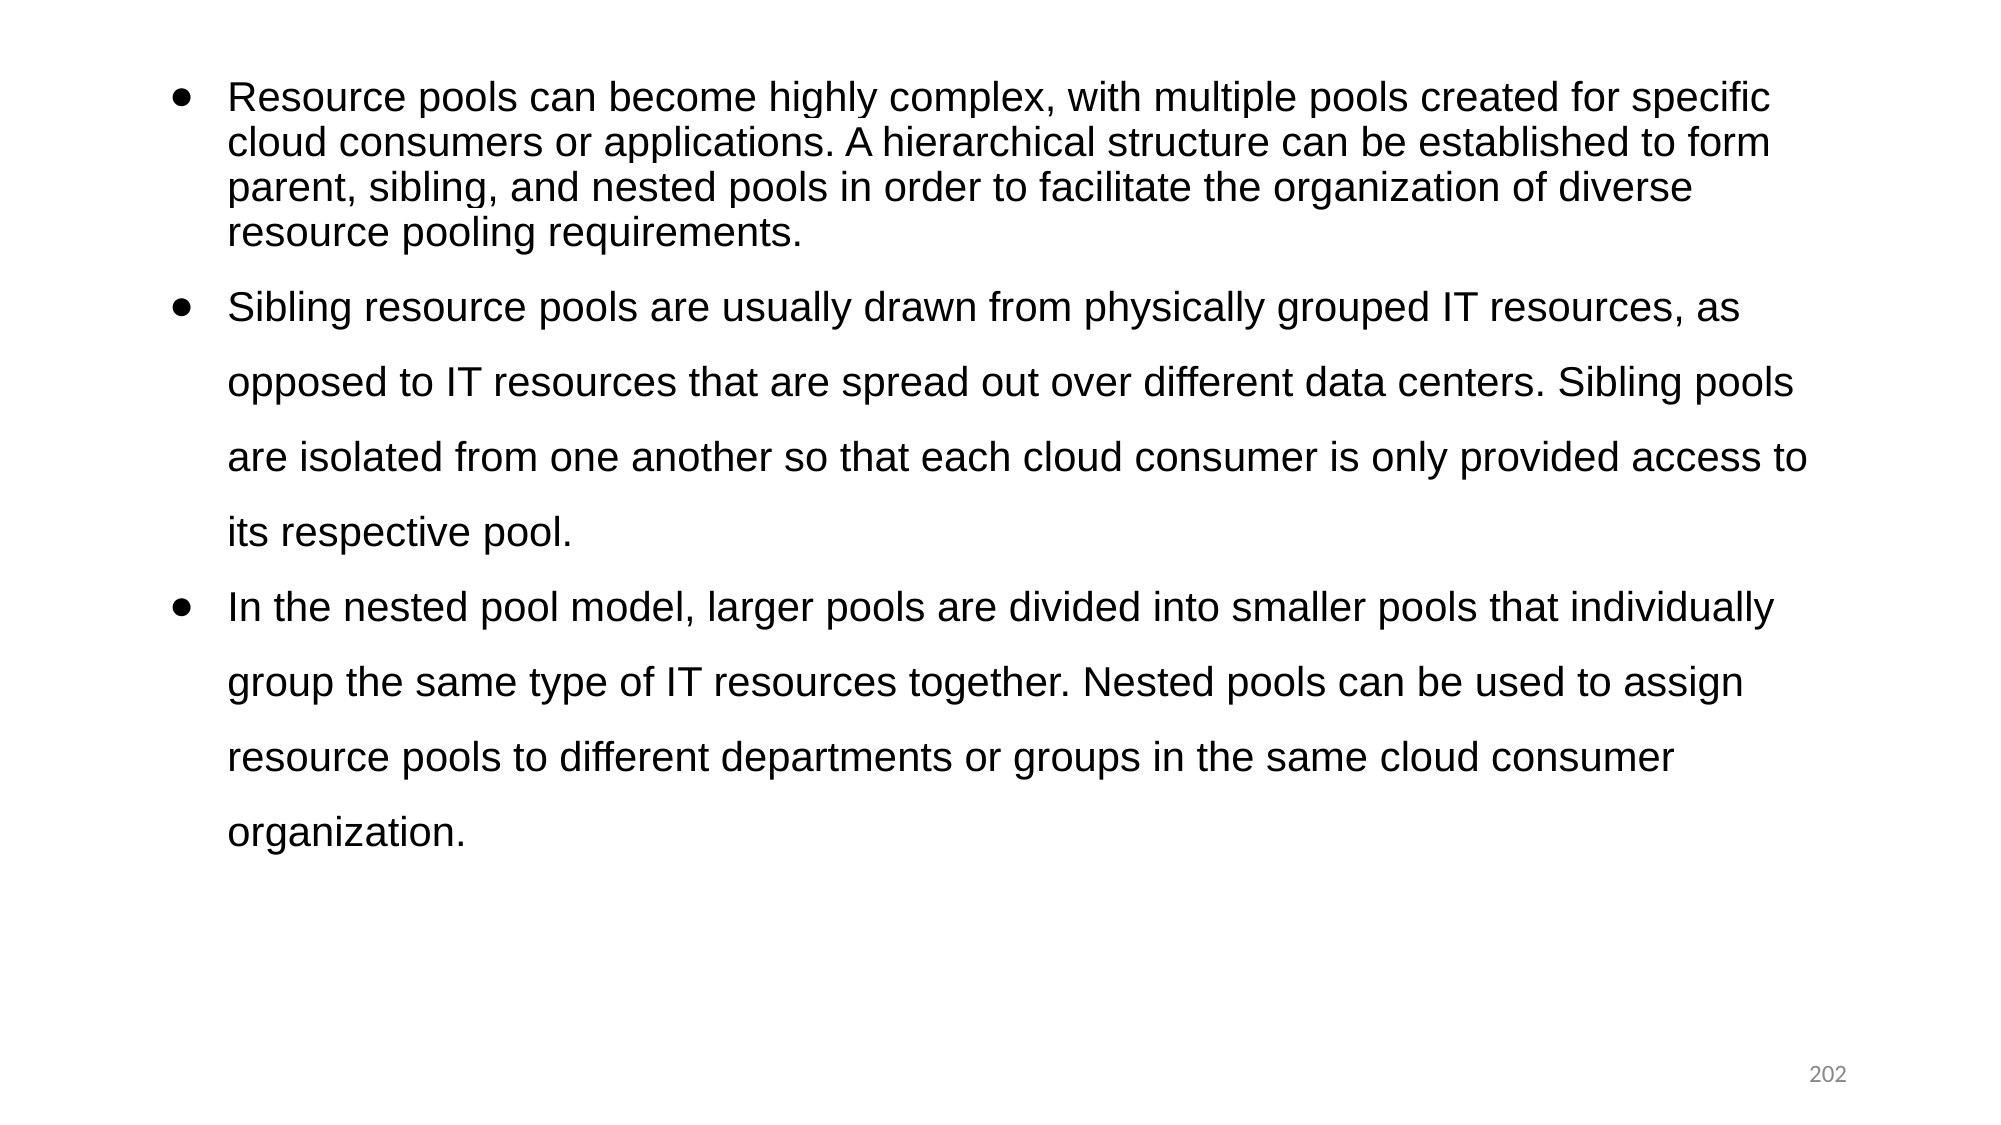

Resource pools can become highly complex, with multiple pools created for specific cloud consumers or applications. A hierarchical structure can be established to form parent, sibling, and nested pools in order to facilitate the organization of diverse resource pooling requirements.
Sibling resource pools are usually drawn from physically grouped IT resources, as opposed to IT resources that are spread out over different data centers. Sibling pools are isolated from one another so that each cloud consumer is only provided access to its respective pool.
In the nested pool model, larger pools are divided into smaller pools that individually group the same type of IT resources together. Nested pools can be used to assign resource pools to different departments or groups in the same cloud consumer organization.

202